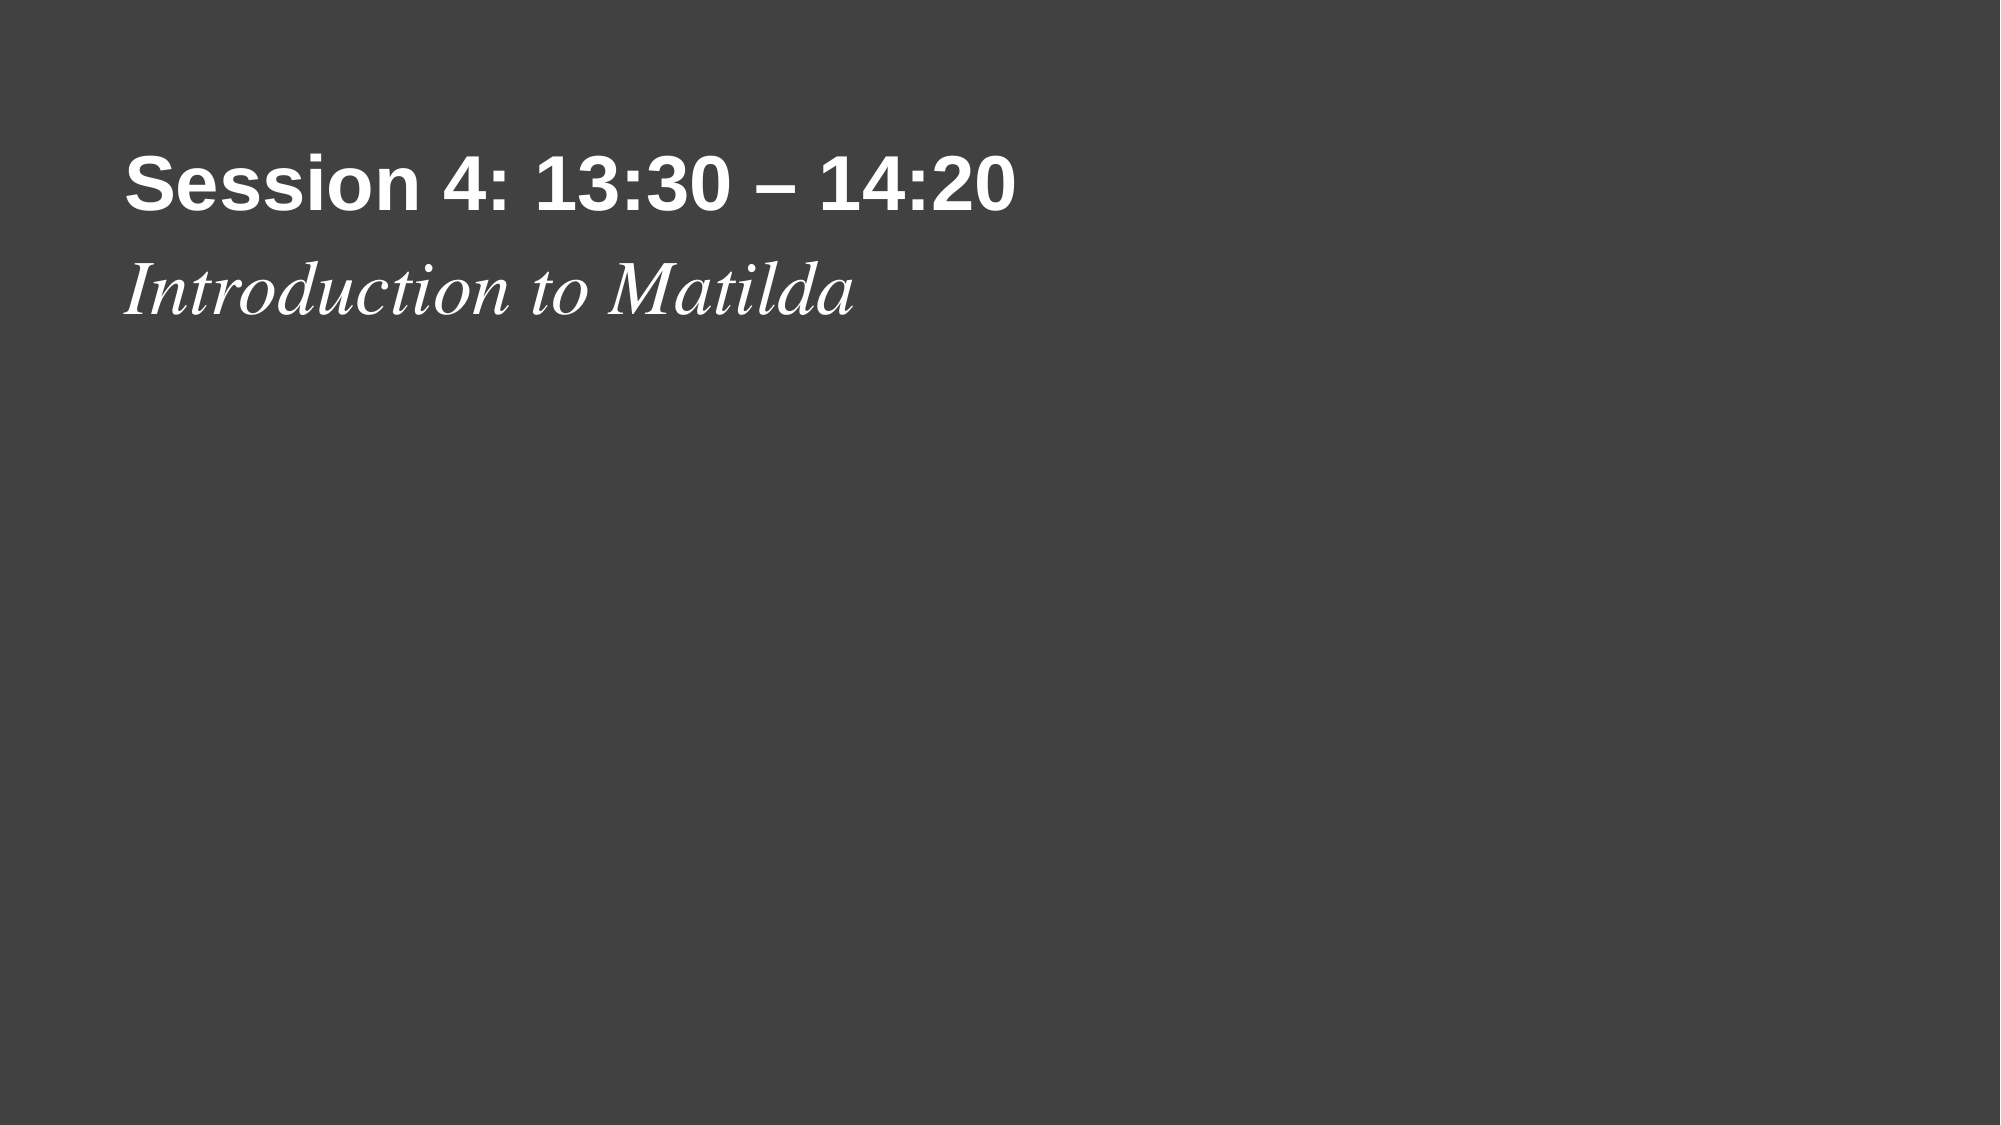

Session 4: 13:30 – 14:20

Introduction to Matilda